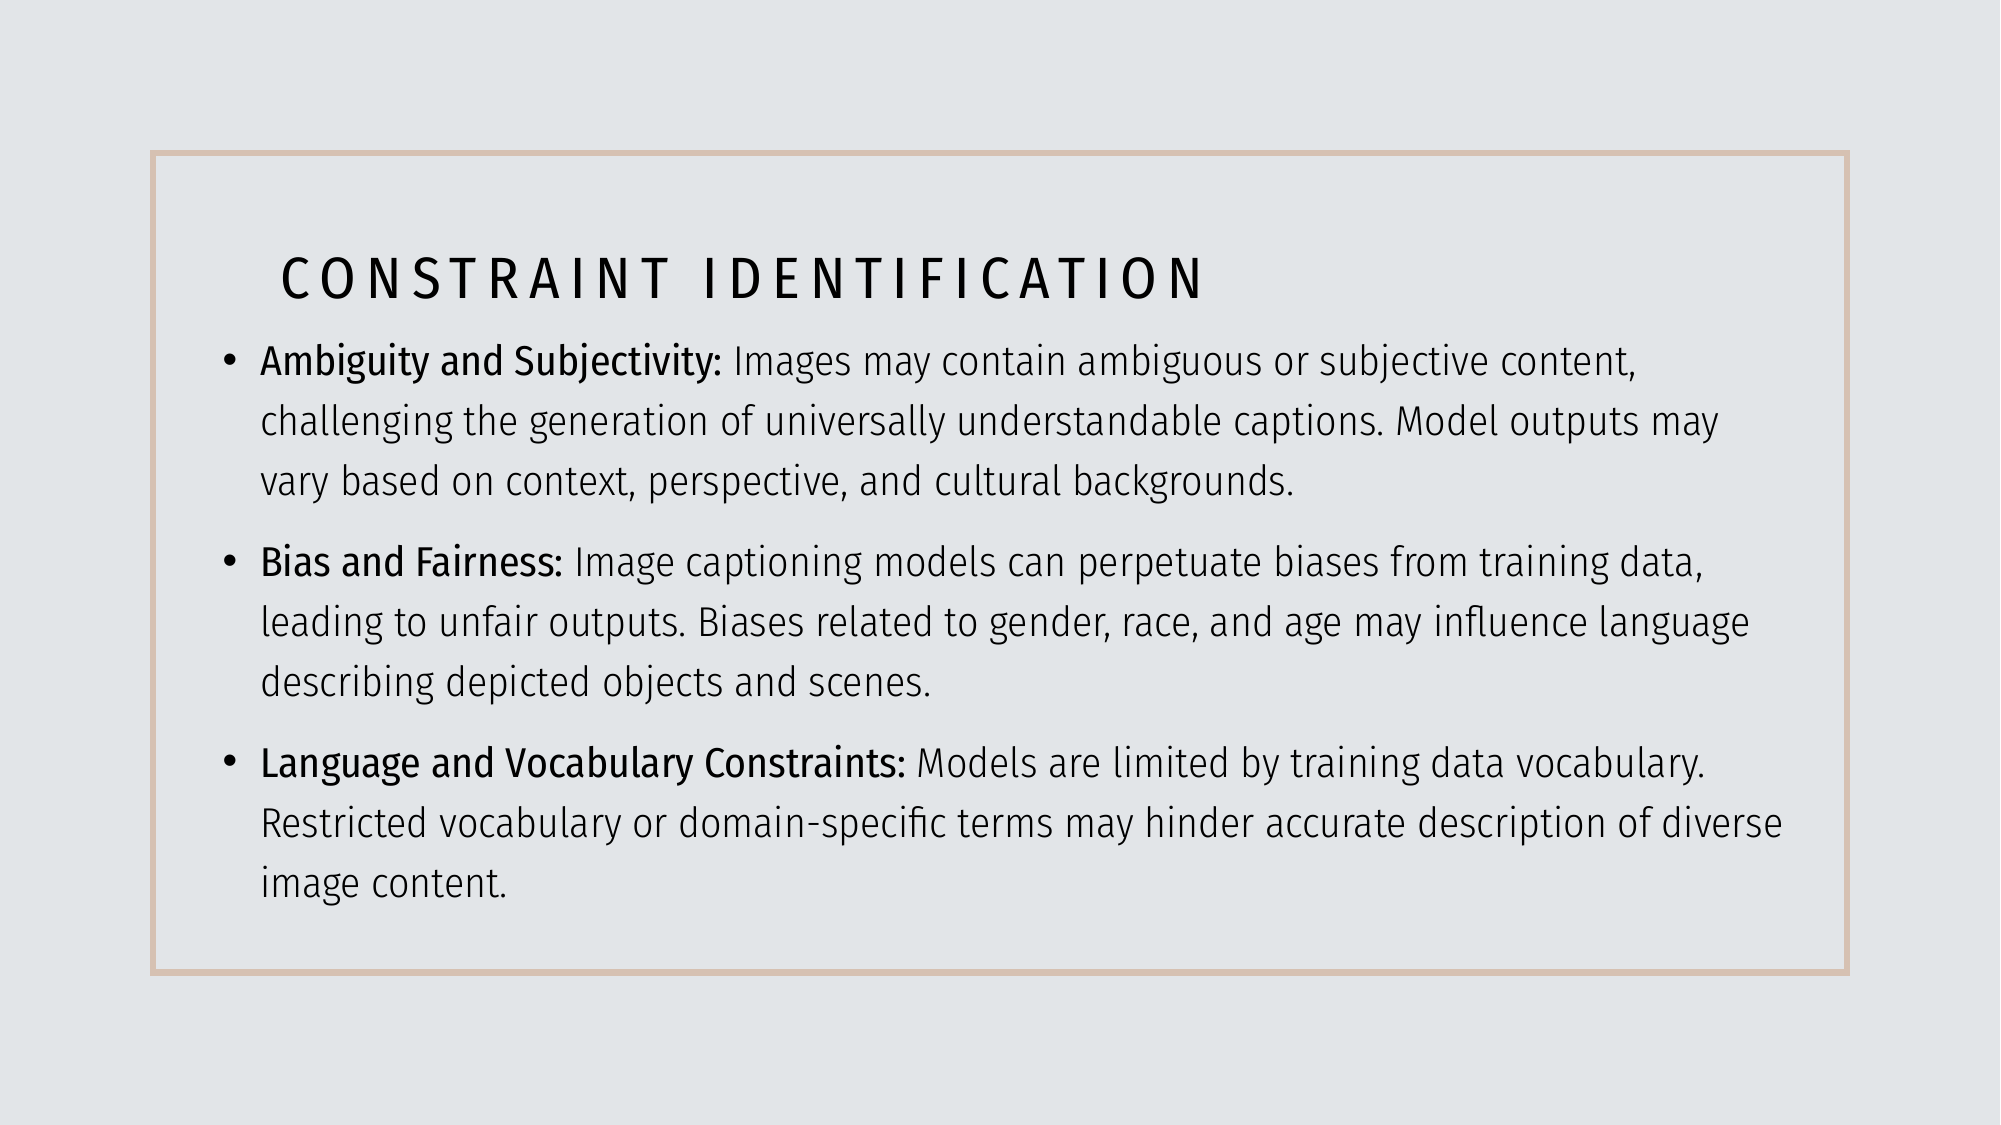

# Constraint Identification
Ambiguity and Subjectivity: Images may contain ambiguous or subjective content, challenging the generation of universally understandable captions. Model outputs may vary based on context, perspective, and cultural backgrounds.
Bias and Fairness: Image captioning models can perpetuate biases from training data, leading to unfair outputs. Biases related to gender, race, and age may influence language describing depicted objects and scenes.
Language and Vocabulary Constraints: Models are limited by training data vocabulary. Restricted vocabulary or domain-specific terms may hinder accurate description of diverse image content.